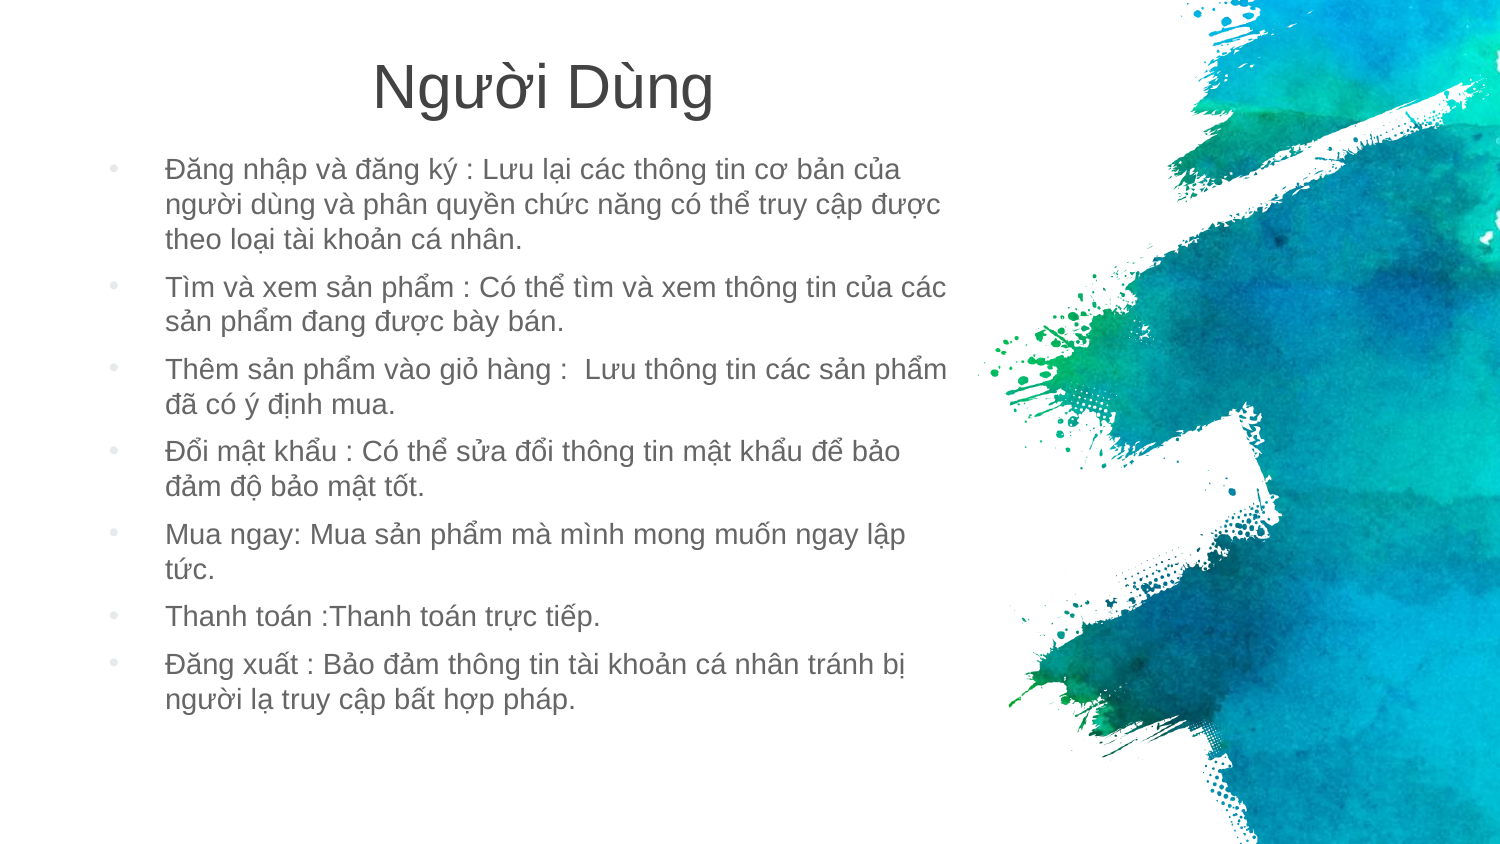

# Người Dùng
Đăng nhập và đăng ký : Lưu lại các thông tin cơ bản của người dùng và phân quyền chức năng có thể truy cập được theo loại tài khoản cá nhân.
Tìm và xem sản phẩm : Có thể tìm và xem thông tin của các sản phẩm đang được bày bán.
Thêm sản phẩm vào giỏ hàng :  Lưu thông tin các sản phẩm đã có ý định mua.
Đổi mật khẩu : Có thể sửa đổi thông tin mật khẩu để bảo đảm độ bảo mật tốt.
Mua ngay: Mua sản phẩm mà mình mong muốn ngay lập tức.
Thanh toán :Thanh toán trực tiếp.
Đăng xuất : Bảo đảm thông tin tài khoản cá nhân tránh bị người lạ truy cập bất hợp pháp.